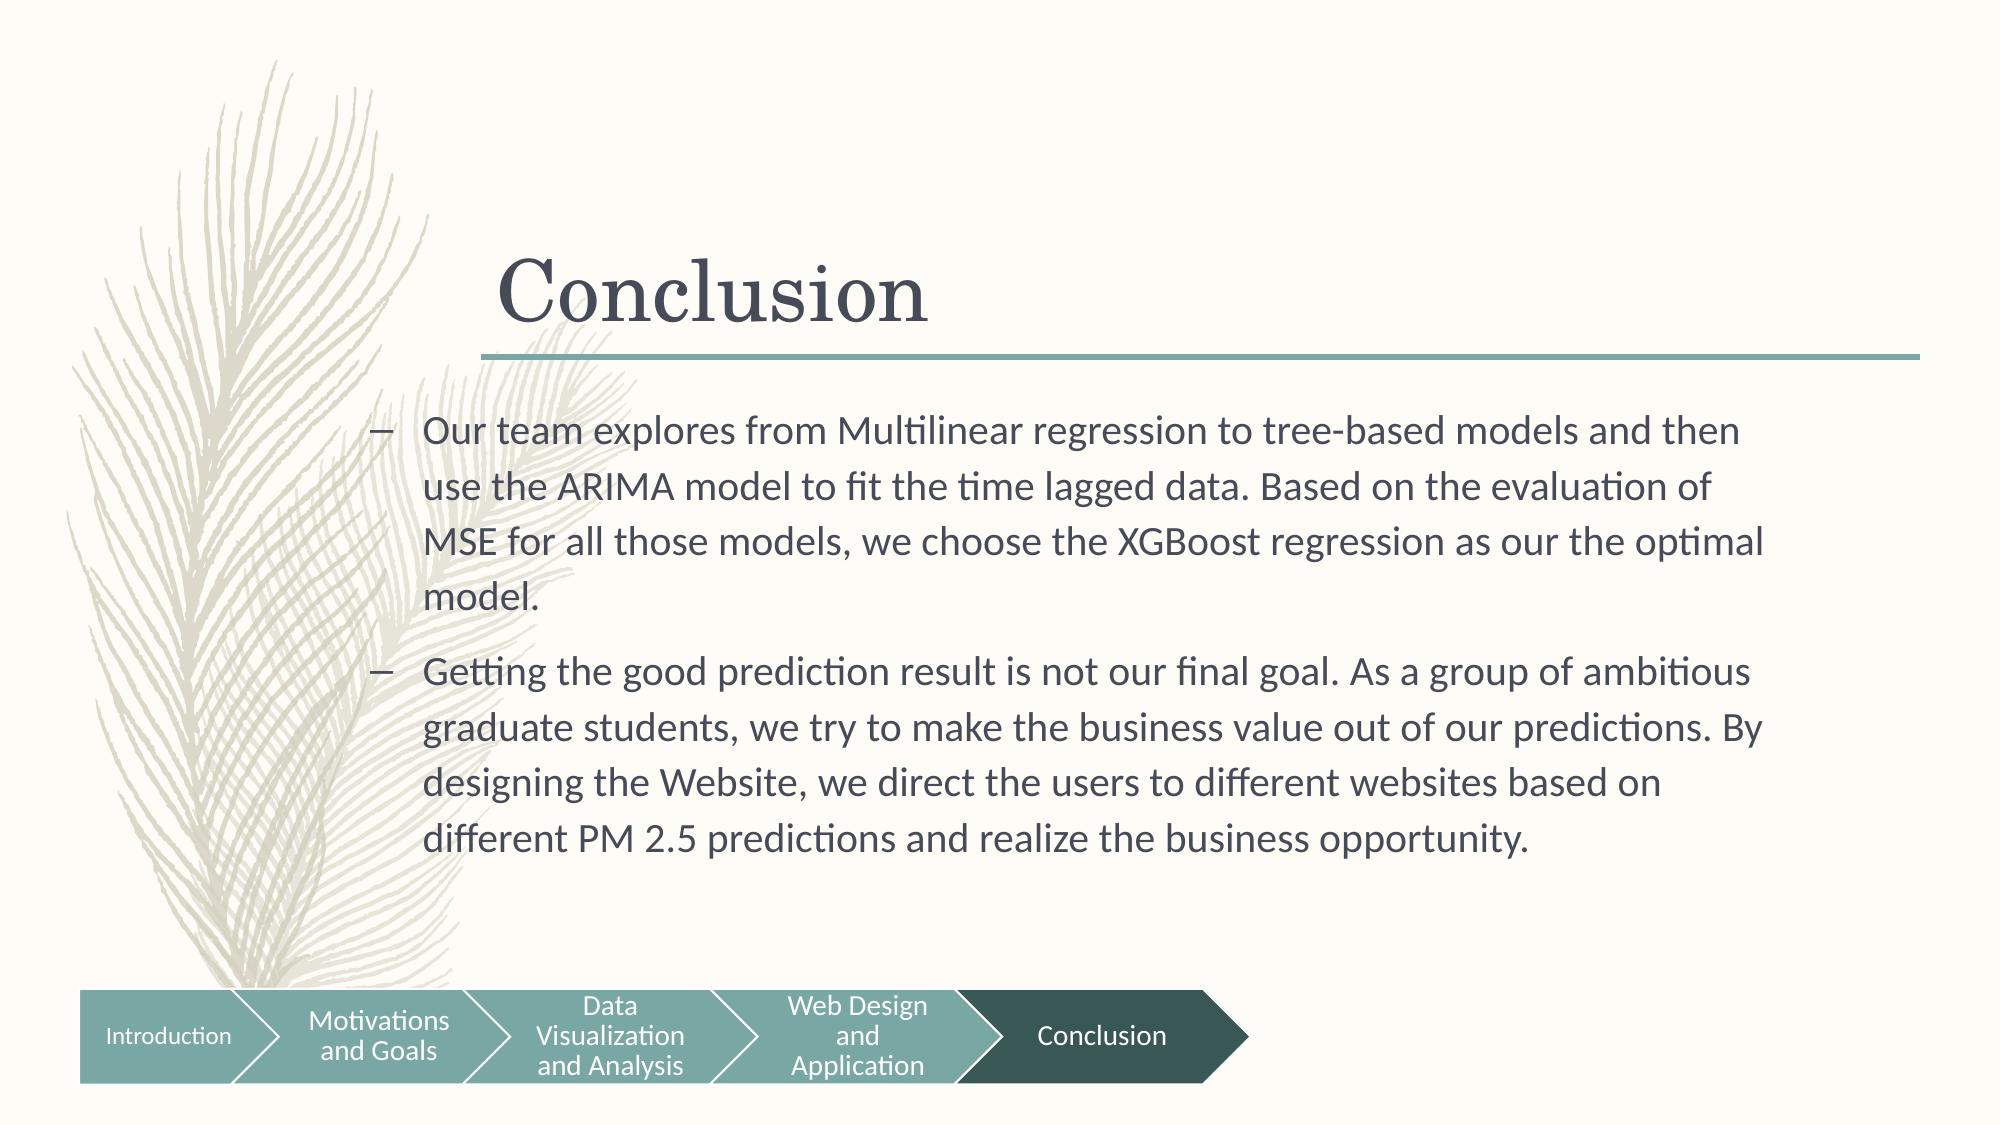

# Conclusion
Our team explores from Multilinear regression to tree-based models and then use the ARIMA model to fit the time lagged data. Based on the evaluation of MSE for all those models, we choose the XGBoost regression as our the optimal model.
Getting the good prediction result is not our final goal. As a group of ambitious graduate students, we try to make the business value out of our predictions. By designing the Website, we direct the users to different websites based on different PM 2.5 predictions and realize the business opportunity.

Introduction
Web Design and Application
Conclusion
Motivations and Goals
Data Visualization and Analysis